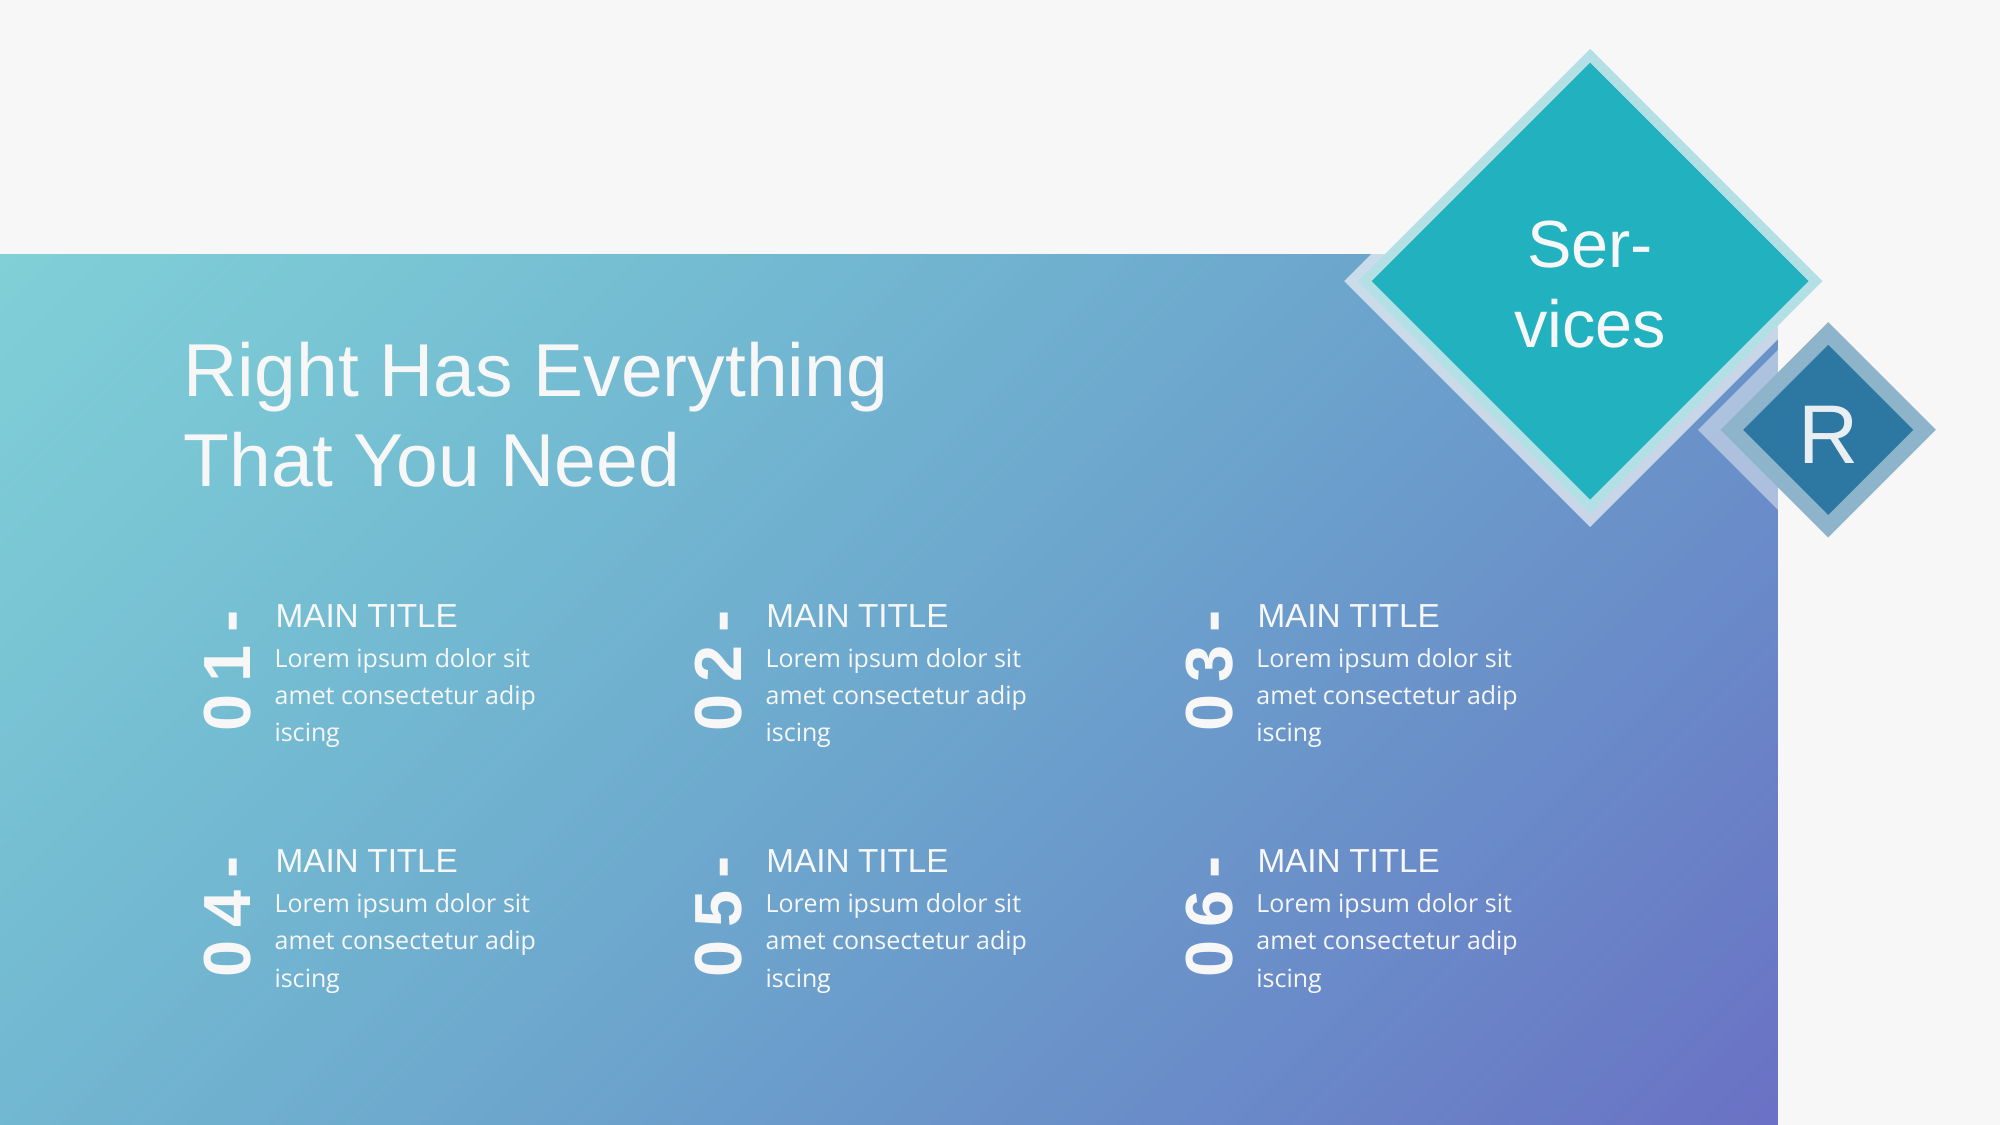

Ser-
vices

Right Has Everything That You Need
R
MAIN TITLE
Lorem ipsum dolor sit amet consectetur adip iscing
01-
MAIN TITLE
Lorem ipsum dolor sit amet consectetur adip iscing
02-
MAIN TITLE
Lorem ipsum dolor sit amet consectetur adip iscing
03-
MAIN TITLE
Lorem ipsum dolor sit amet consectetur adip iscing
04-
MAIN TITLE
Lorem ipsum dolor sit amet consectetur adip iscing
05-
MAIN TITLE
Lorem ipsum dolor sit amet consectetur adip iscing
06-